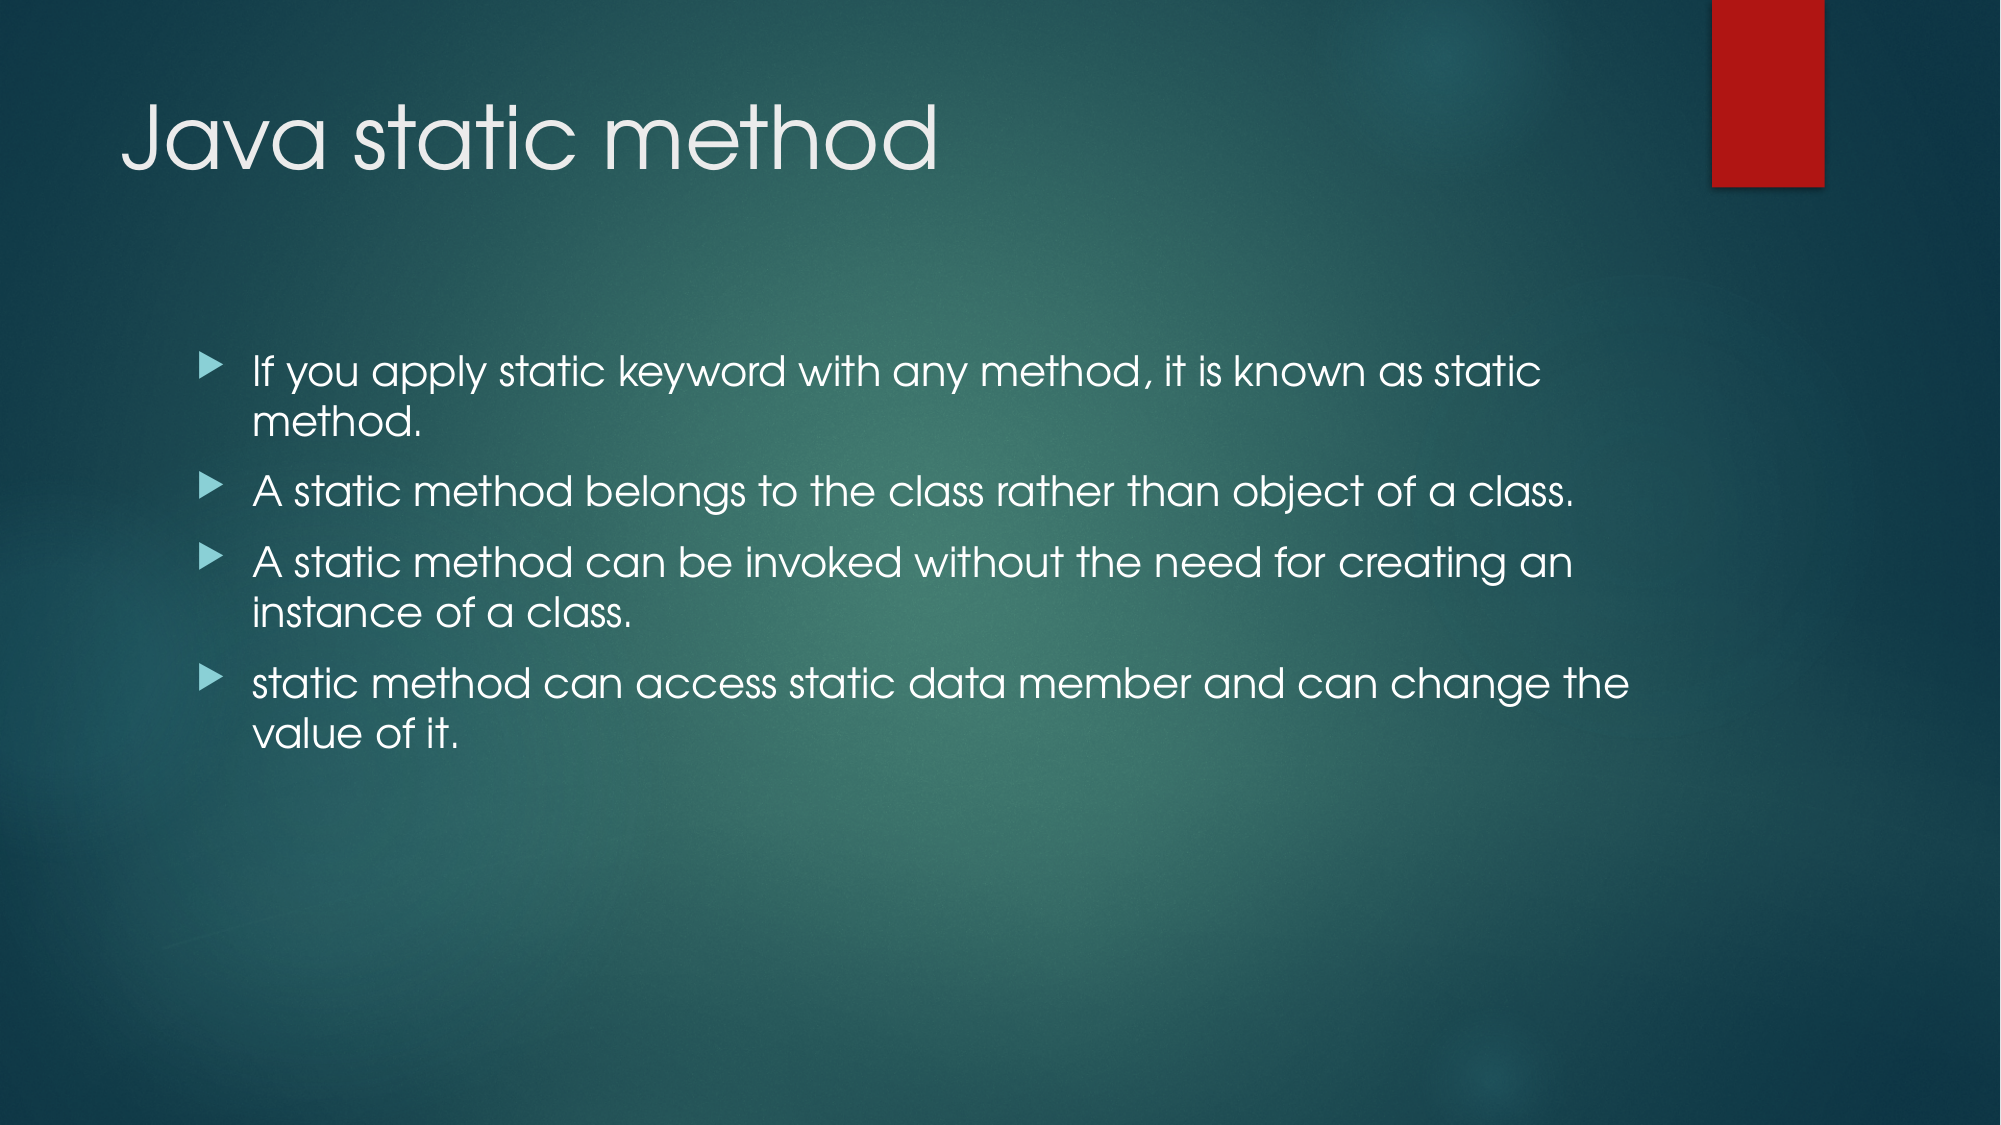

# Java static method
If you apply static keyword with any method, it is known as static method.
A static method belongs to the class rather than object of a class.
A static method can be invoked without the need for creating an instance of a class.
static method can access static data member and can change the value of it.